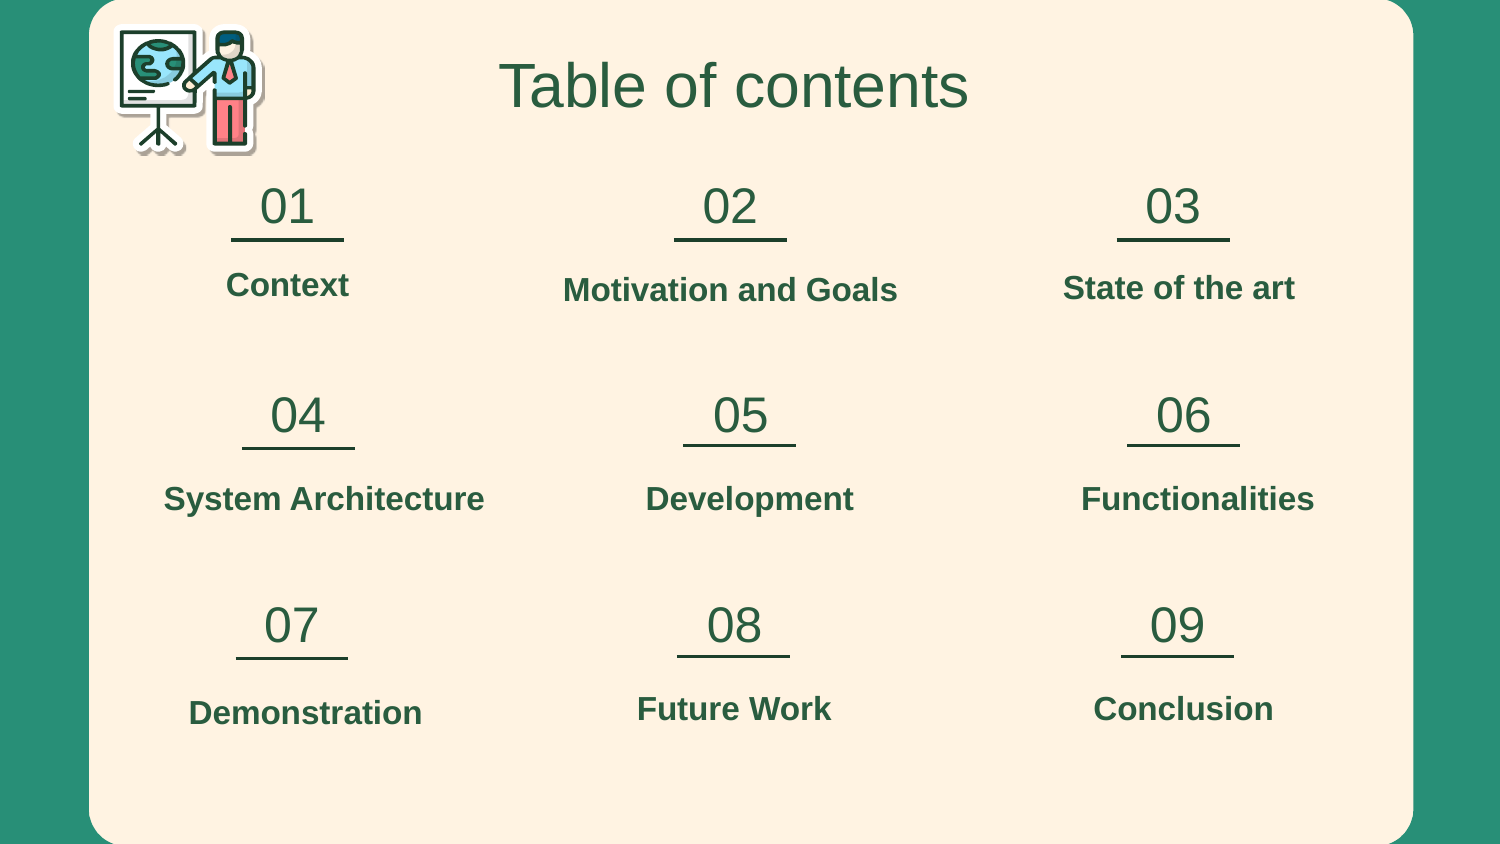

# Table of contents
01
02
03
Context
State of the art
Motivation and Goals
04
05
06
Development

Functionalities
System Architecture
07
08
09
Future Work

Conclusion
Demonstration